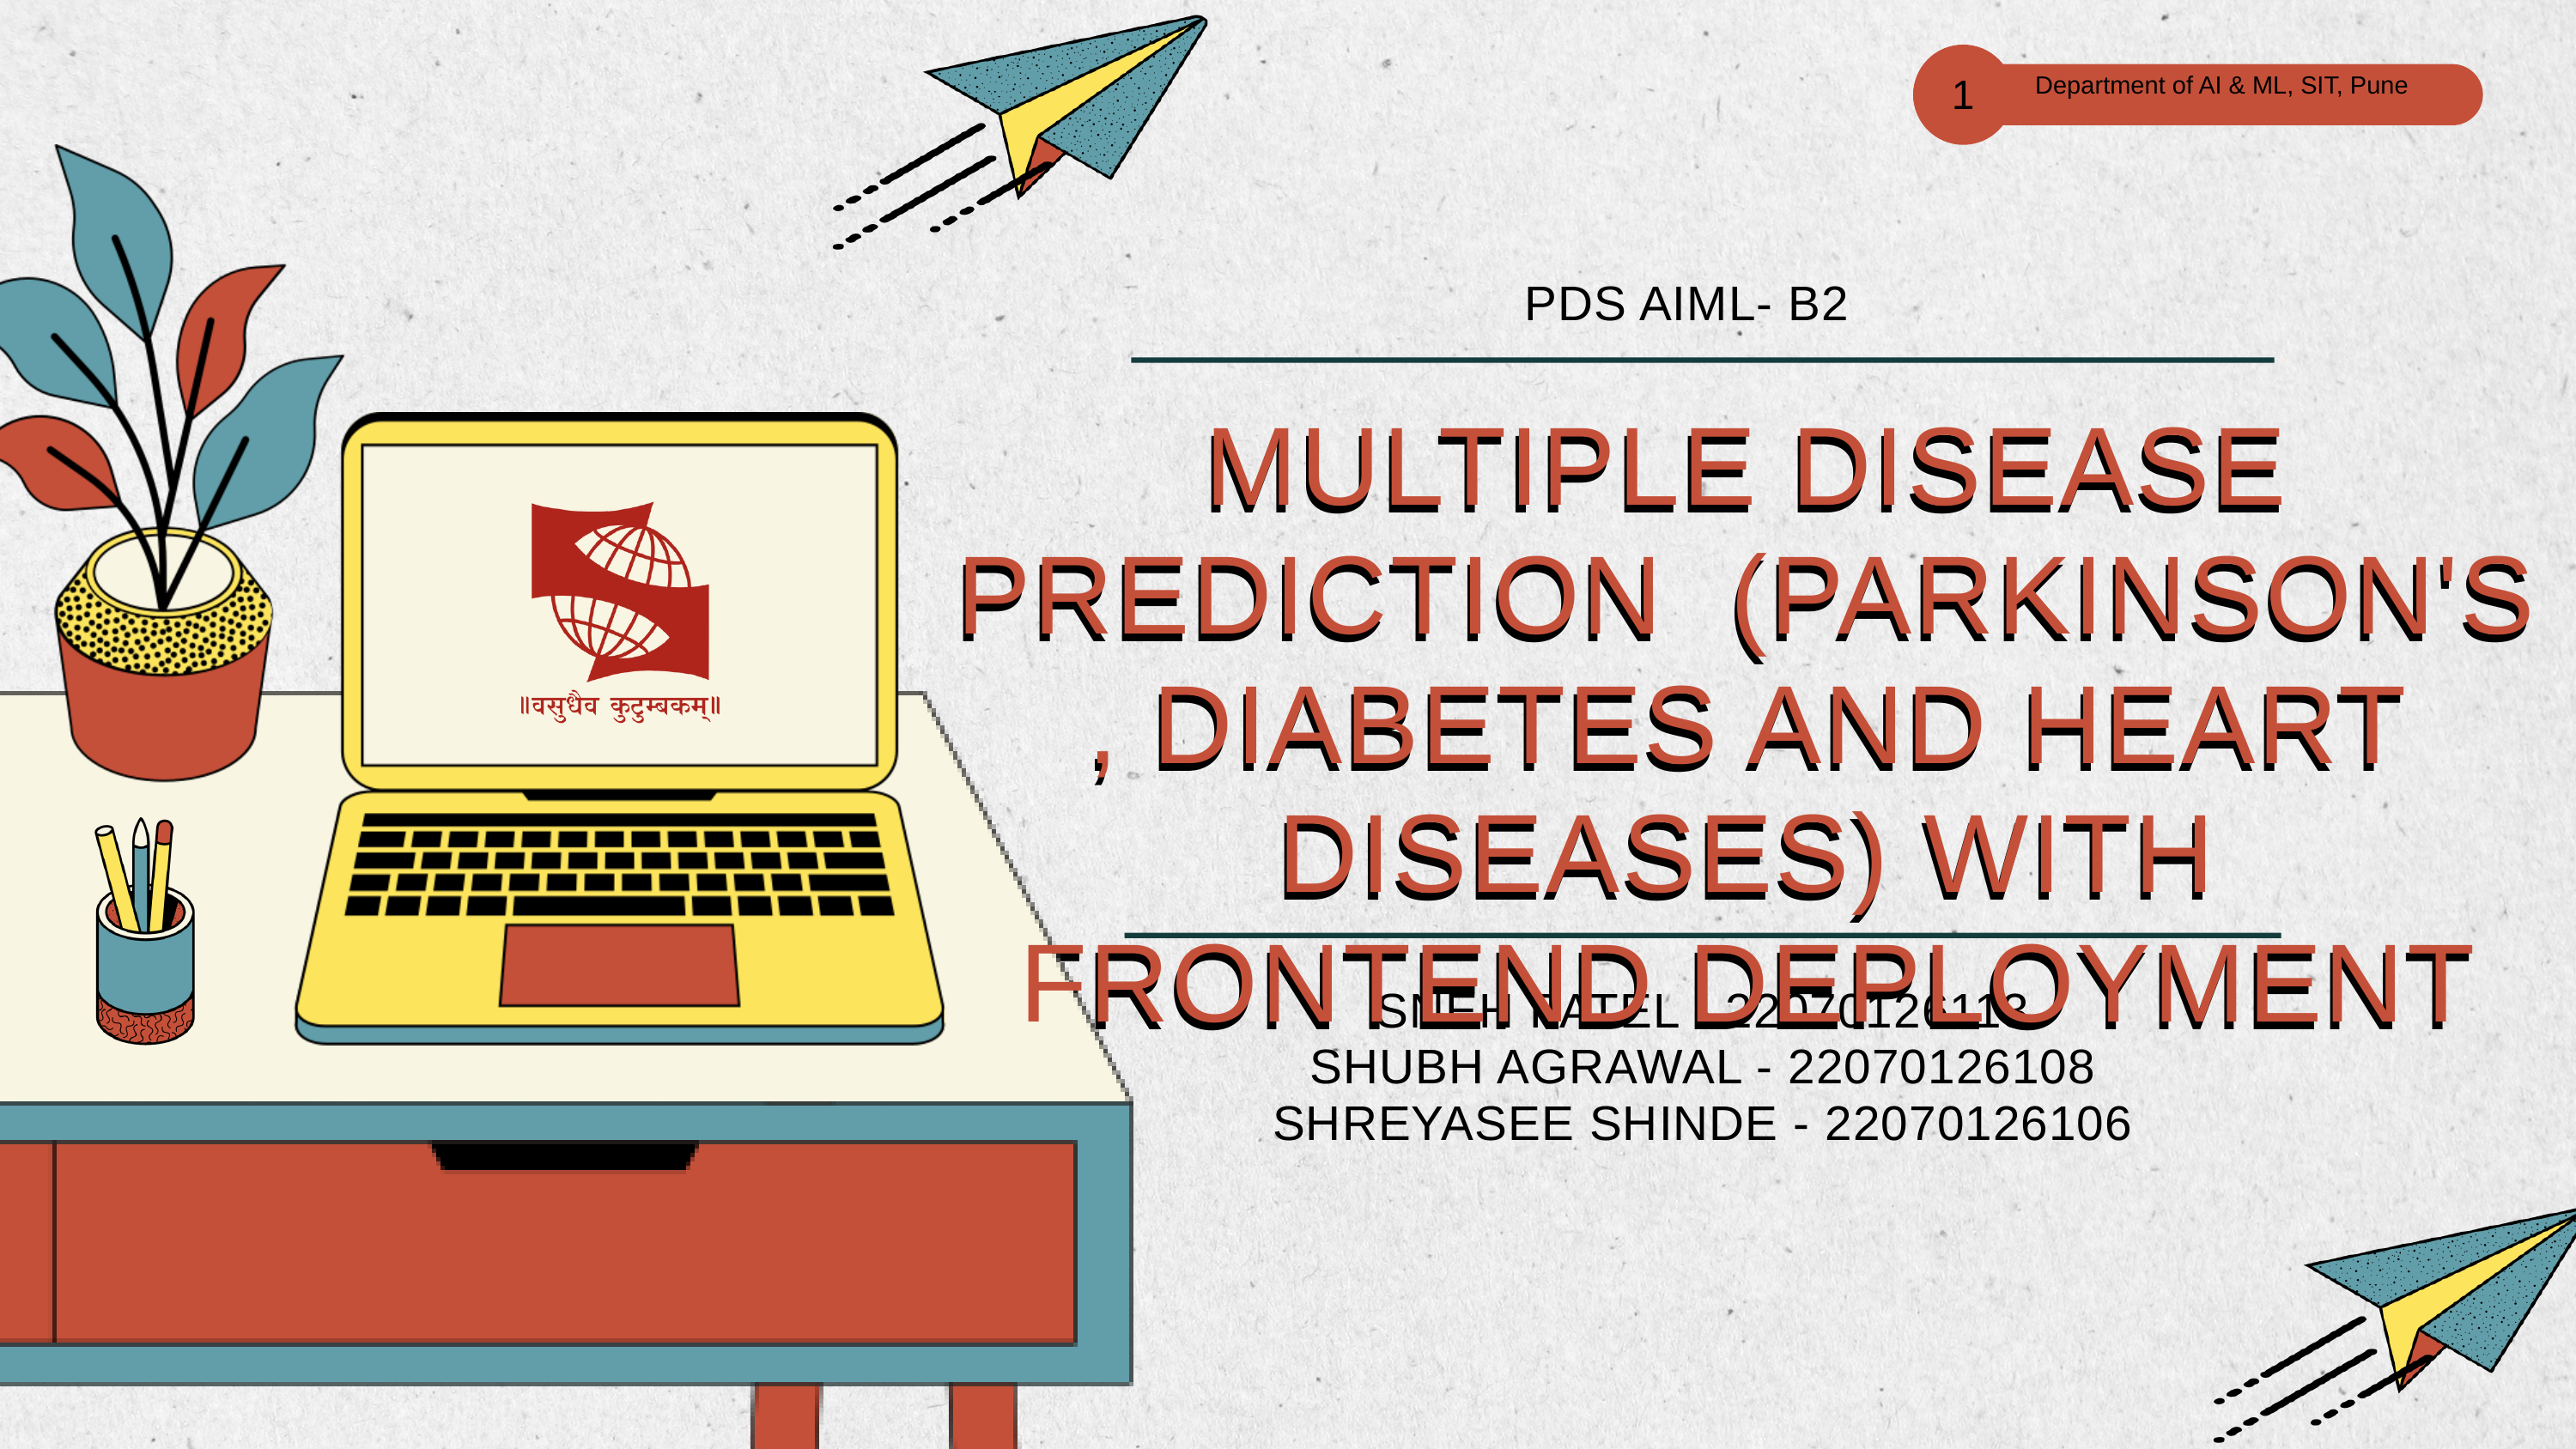

1

       Department of AI & ML, SIT, Pune

PDS AIML- B2

MULTIPLE DISEASE PREDICTION  (PARKINSON'S , DIABETES AND HEART DISEASES) WITH FRONTEND DEPLOYMENT

MULTIPLE DISEASE PREDICTION  (PARKINSON'S , DIABETES AND HEART DISEASES) WITH FRONTEND DEPLOYMENT

SNEH PATEL - 22070126113
SHUBH AGRAWAL - 22070126108
SHREYASEE SHINDE - 22070126106